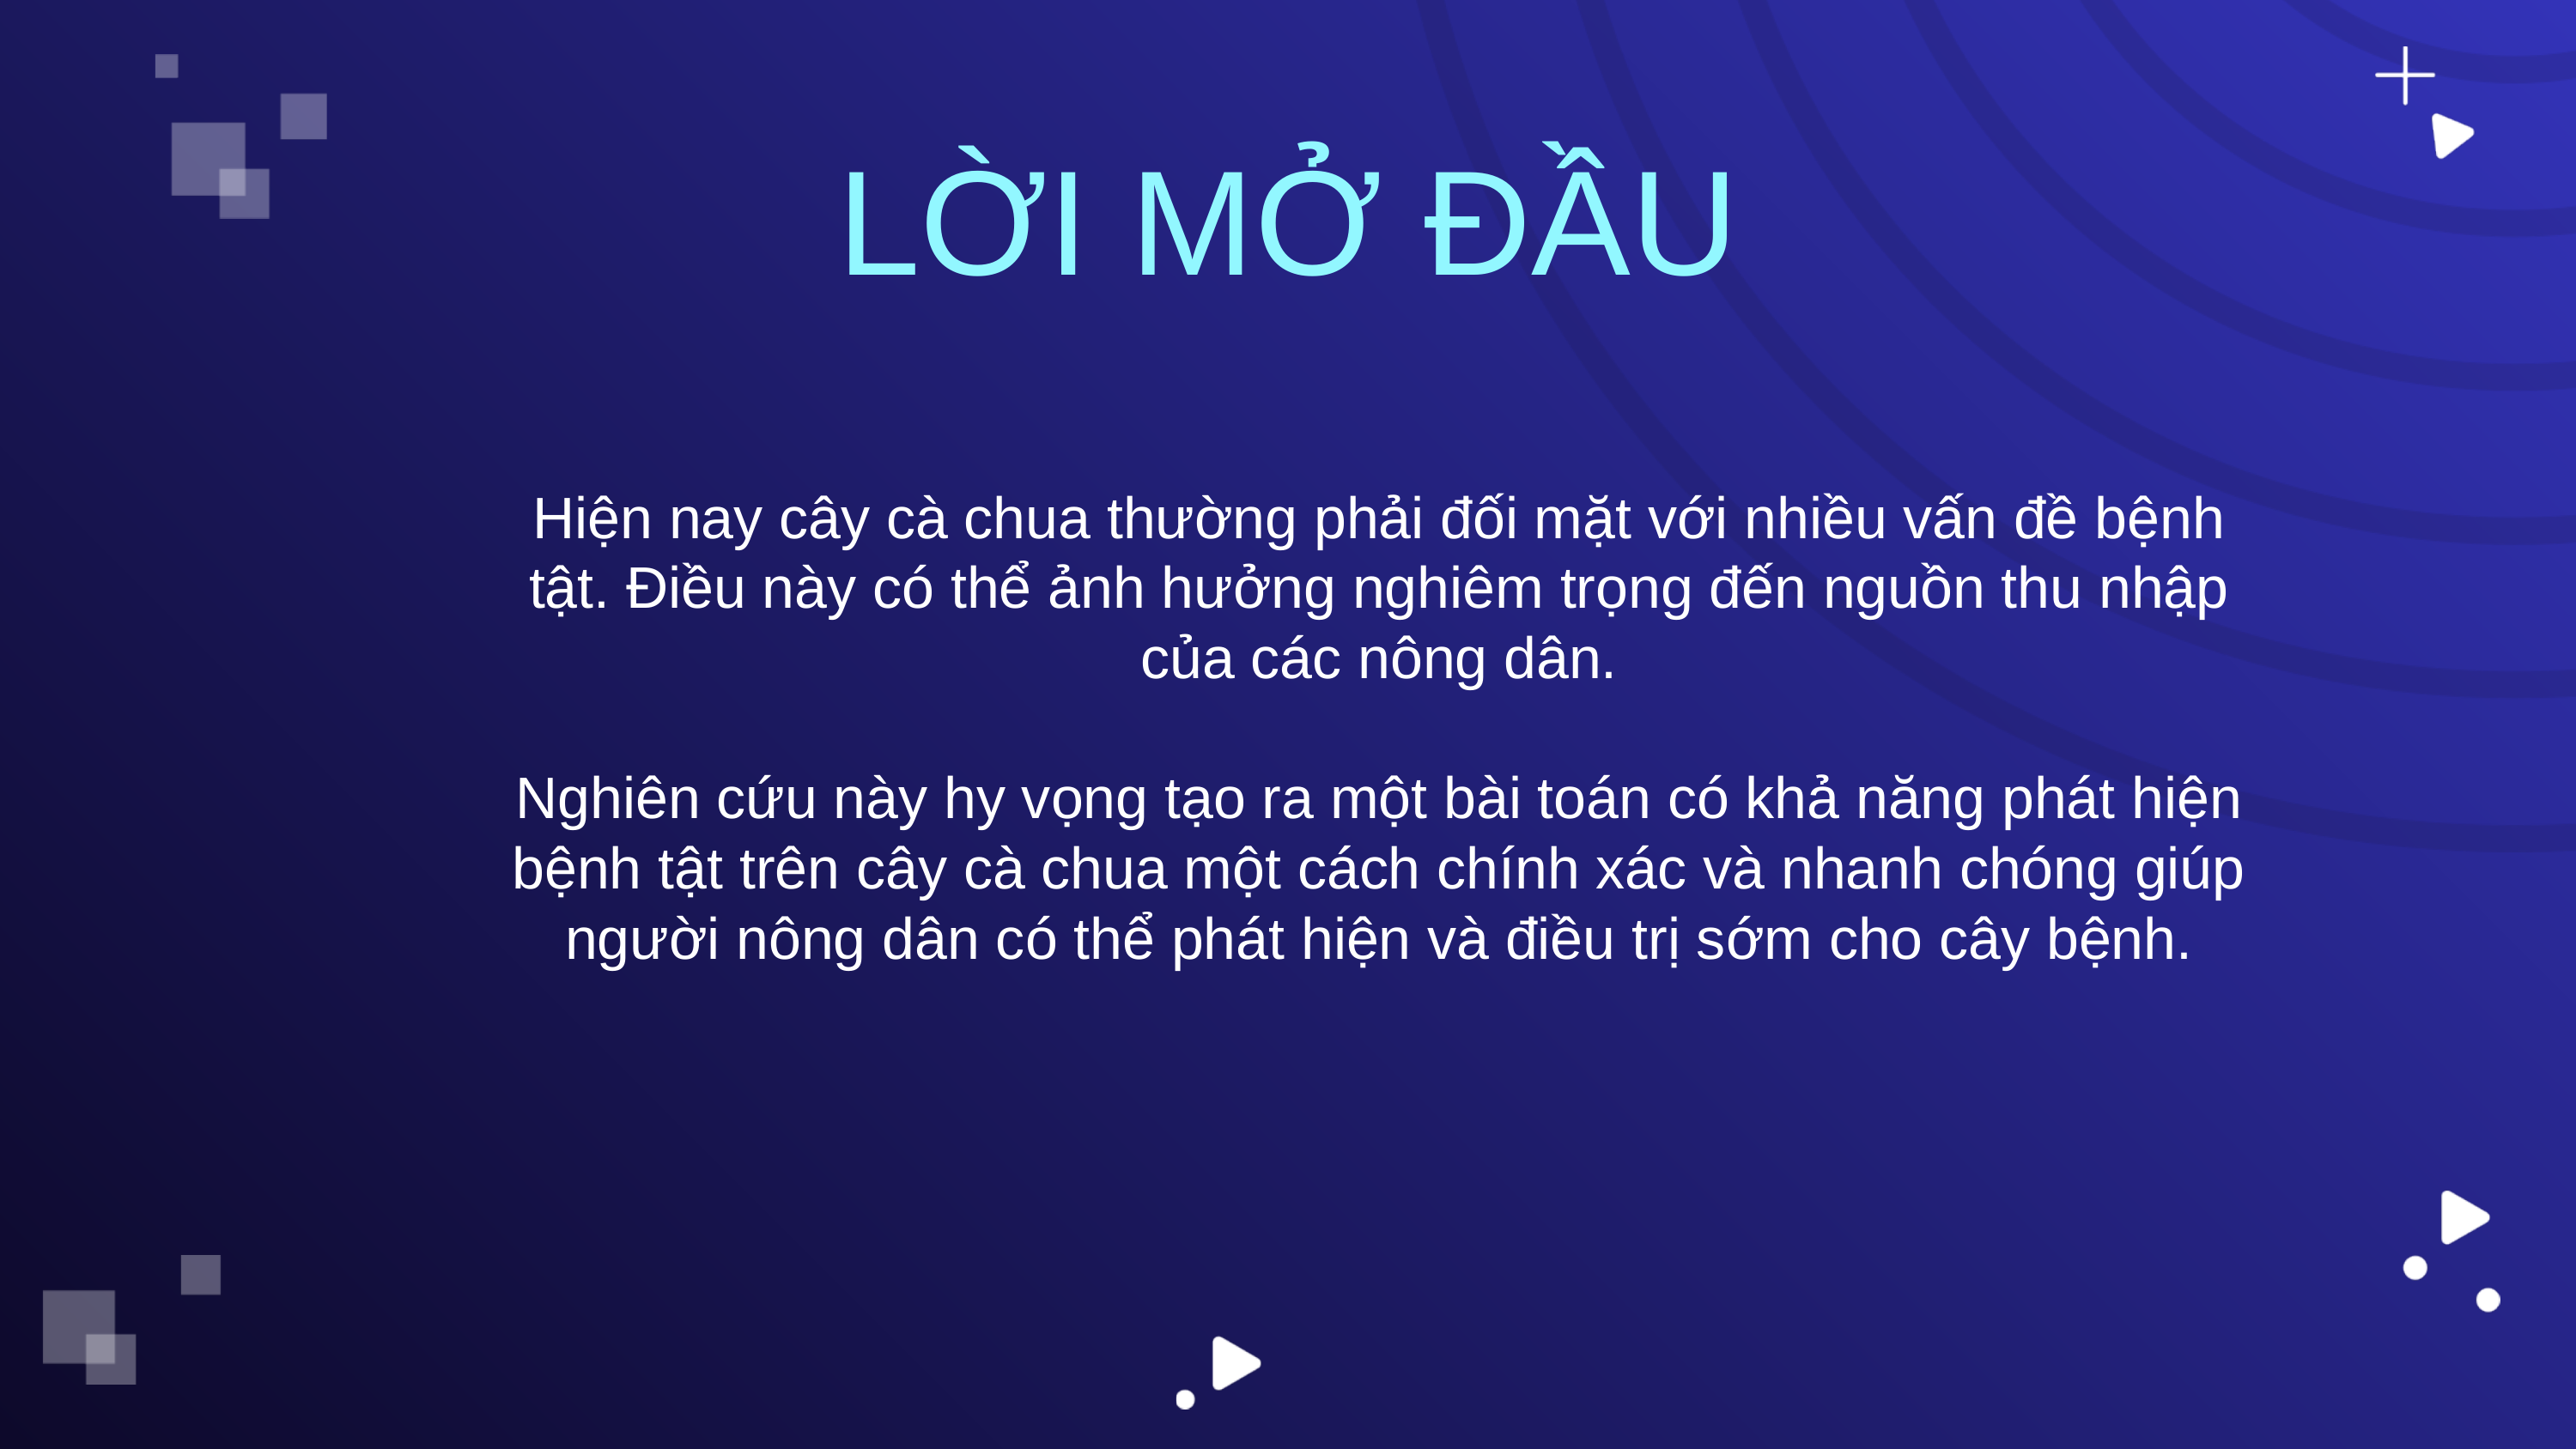

LỜI MỞ ĐẦU
Hiện nay cây cà chua thường phải đối mặt với nhiều vấn đề bệnh tật. Điều này có thể ảnh hưởng nghiêm trọng đến nguồn thu nhập của các nông dân.

Nghiên cứu này hy vọng tạo ra một bài toán có khả năng phát hiện bệnh tật trên cây cà chua một cách chính xác và nhanh chóng giúp người nông dân có thể phát hiện và điều trị sớm cho cây bệnh.